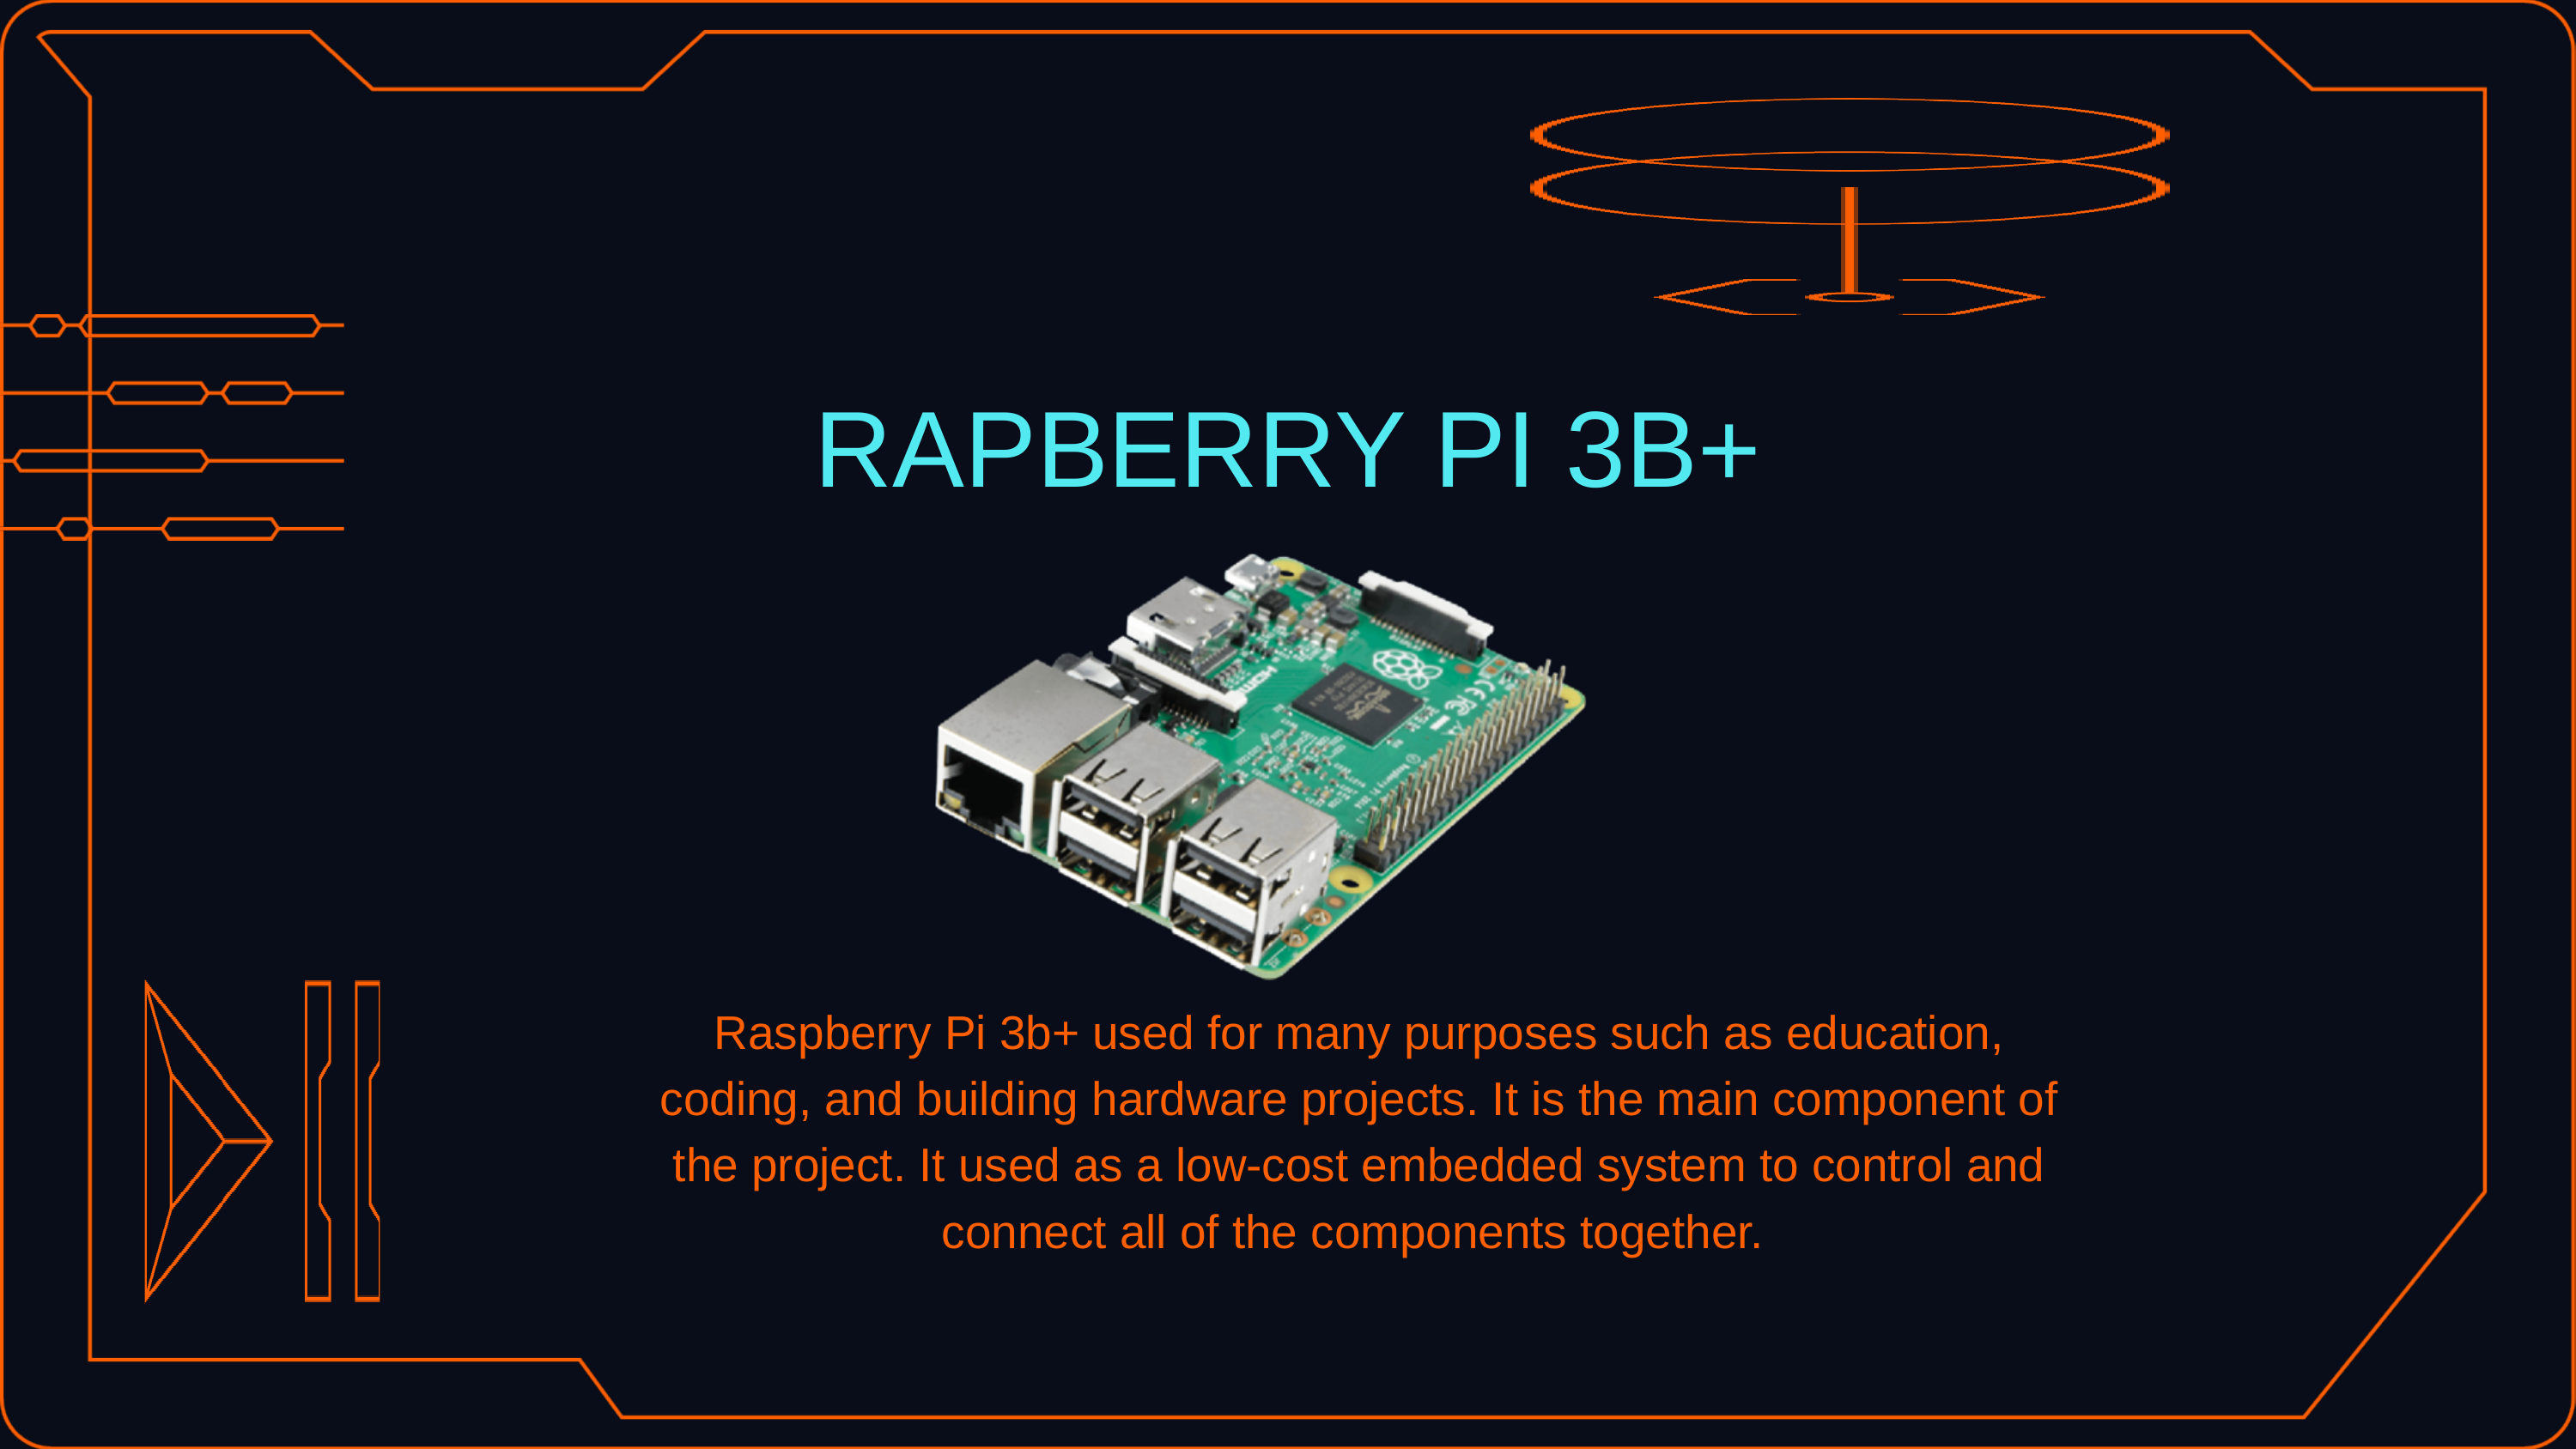

RAPBERRY PI 3B+

Raspberry Pi 3b+ used for many purposes such as education, coding, and building hardware projects. It is the main component of the project. It used as a low-cost embedded system to control and connect all of the components together.